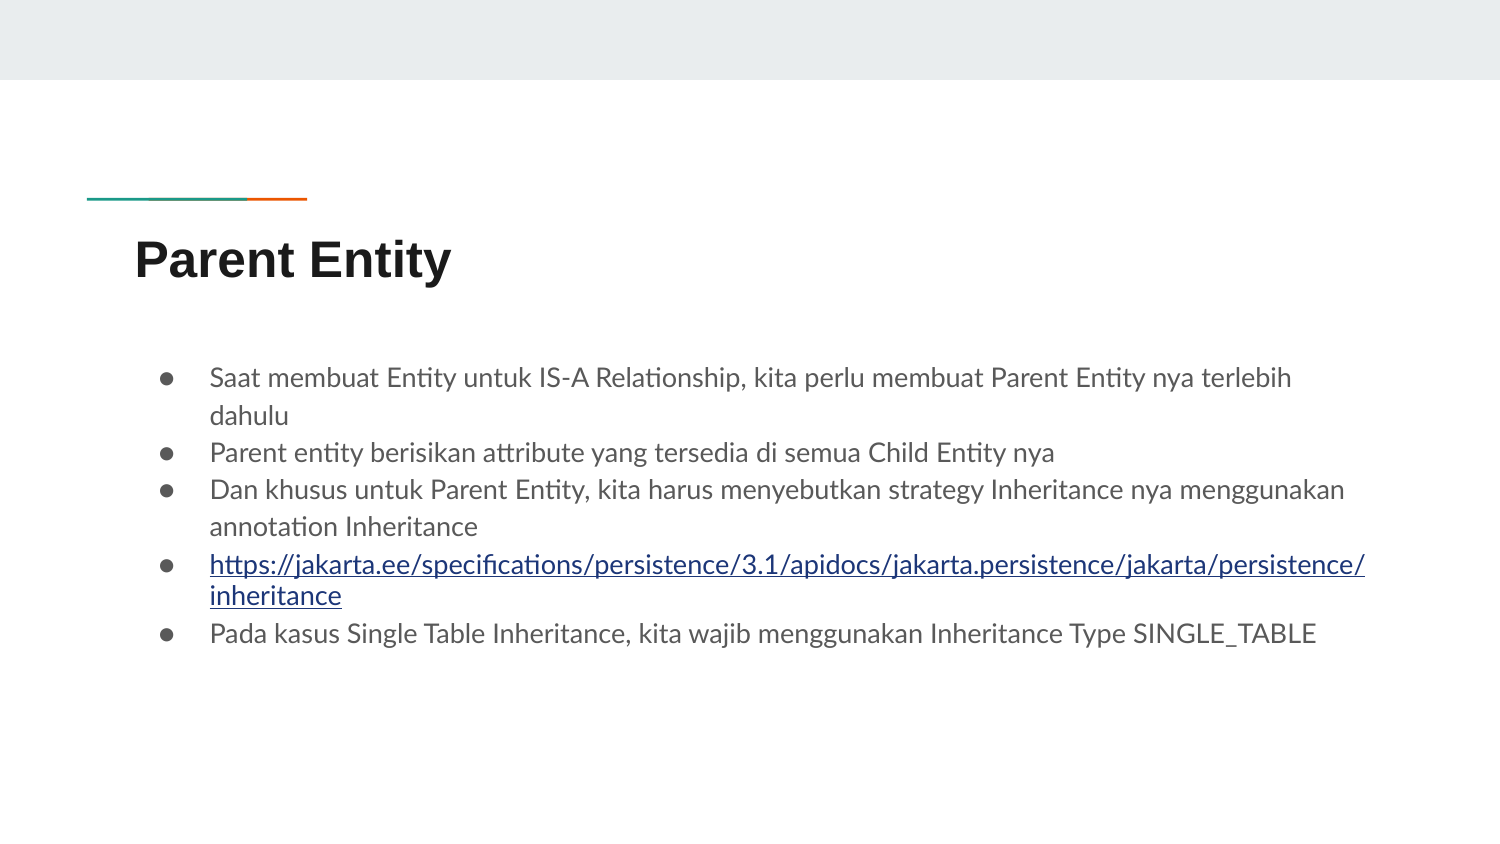

# Parent Entity
Saat membuat Entity untuk IS-A Relationship, kita perlu membuat Parent Entity nya terlebih dahulu
Parent entity berisikan attribute yang tersedia di semua Child Entity nya
Dan khusus untuk Parent Entity, kita harus menyebutkan strategy Inheritance nya menggunakan annotation Inheritance
https://jakarta.ee/specifications/persistence/3.1/apidocs/jakarta.persistence/jakarta/persistence/inheritance
Pada kasus Single Table Inheritance, kita wajib menggunakan Inheritance Type SINGLE_TABLE